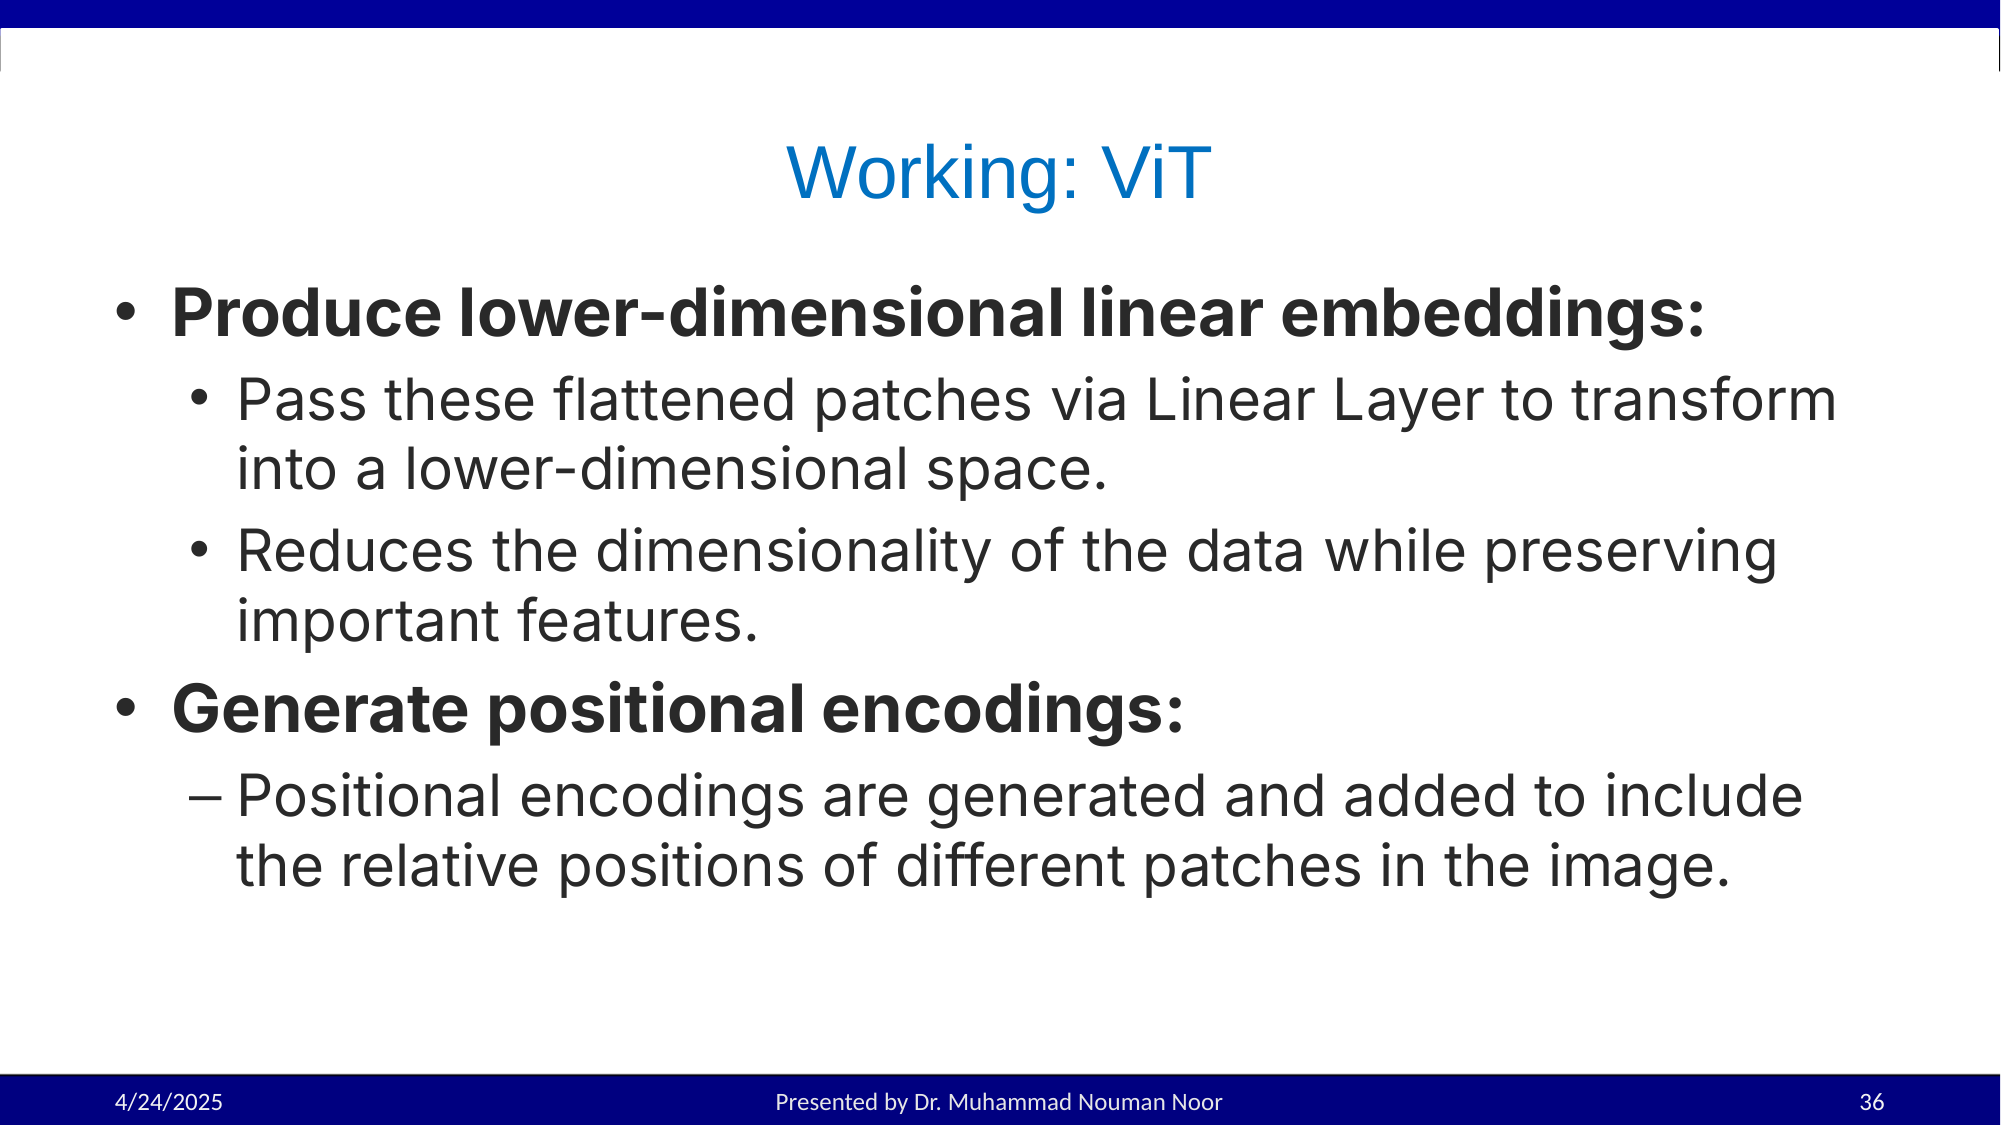

# Working: ViT
Produce lower-dimensional linear embeddings:
Pass these flattened patches via Linear Layer to transform into a lower-dimensional space.
Reduces the dimensionality of the data while preserving important features.
Generate positional encodings:
Positional encodings are generated and added to include the relative positions of different patches in the image.

4/24/2025
Presented by Dr. Muhammad Nouman Noor
36